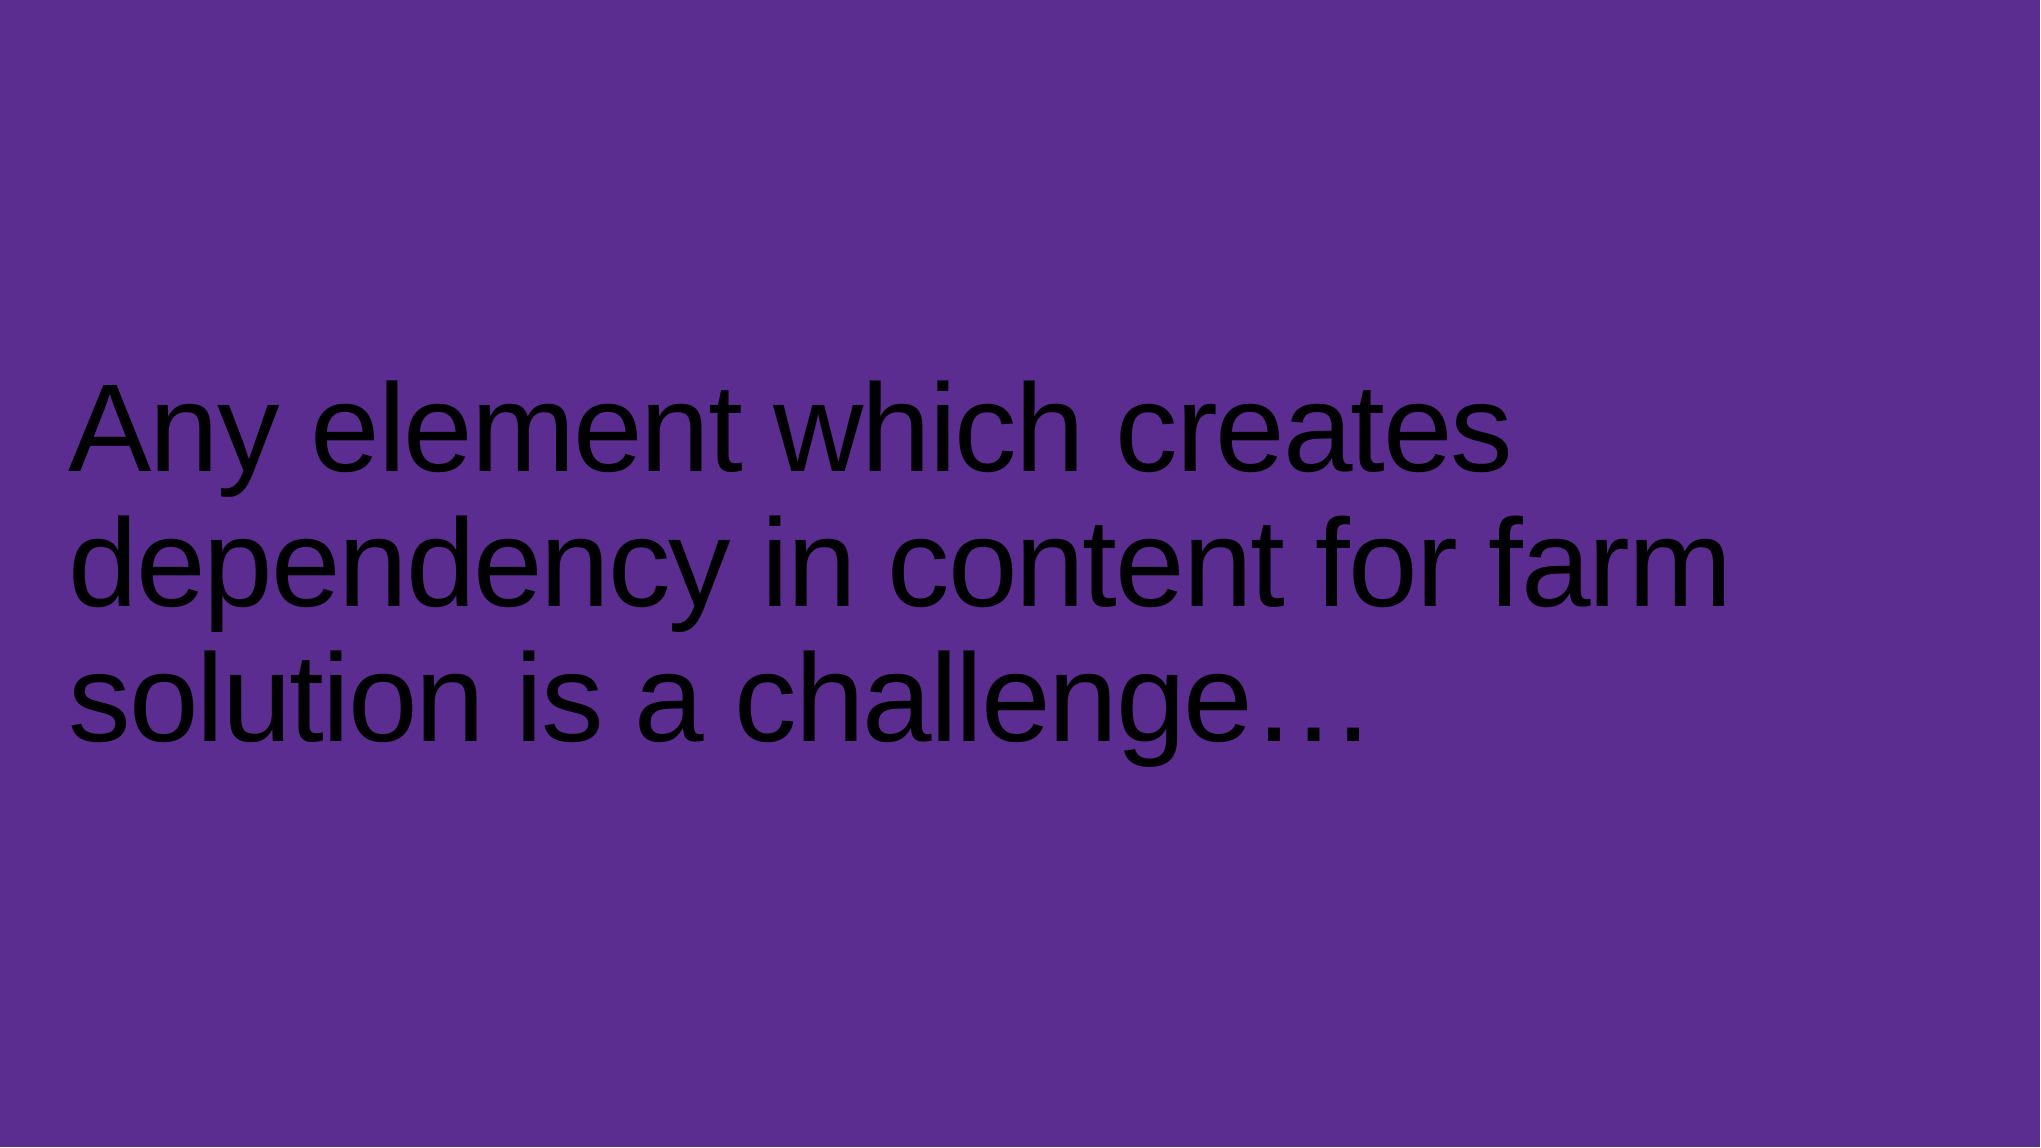

# Any element which creates dependency in content for farm solution is a challenge…